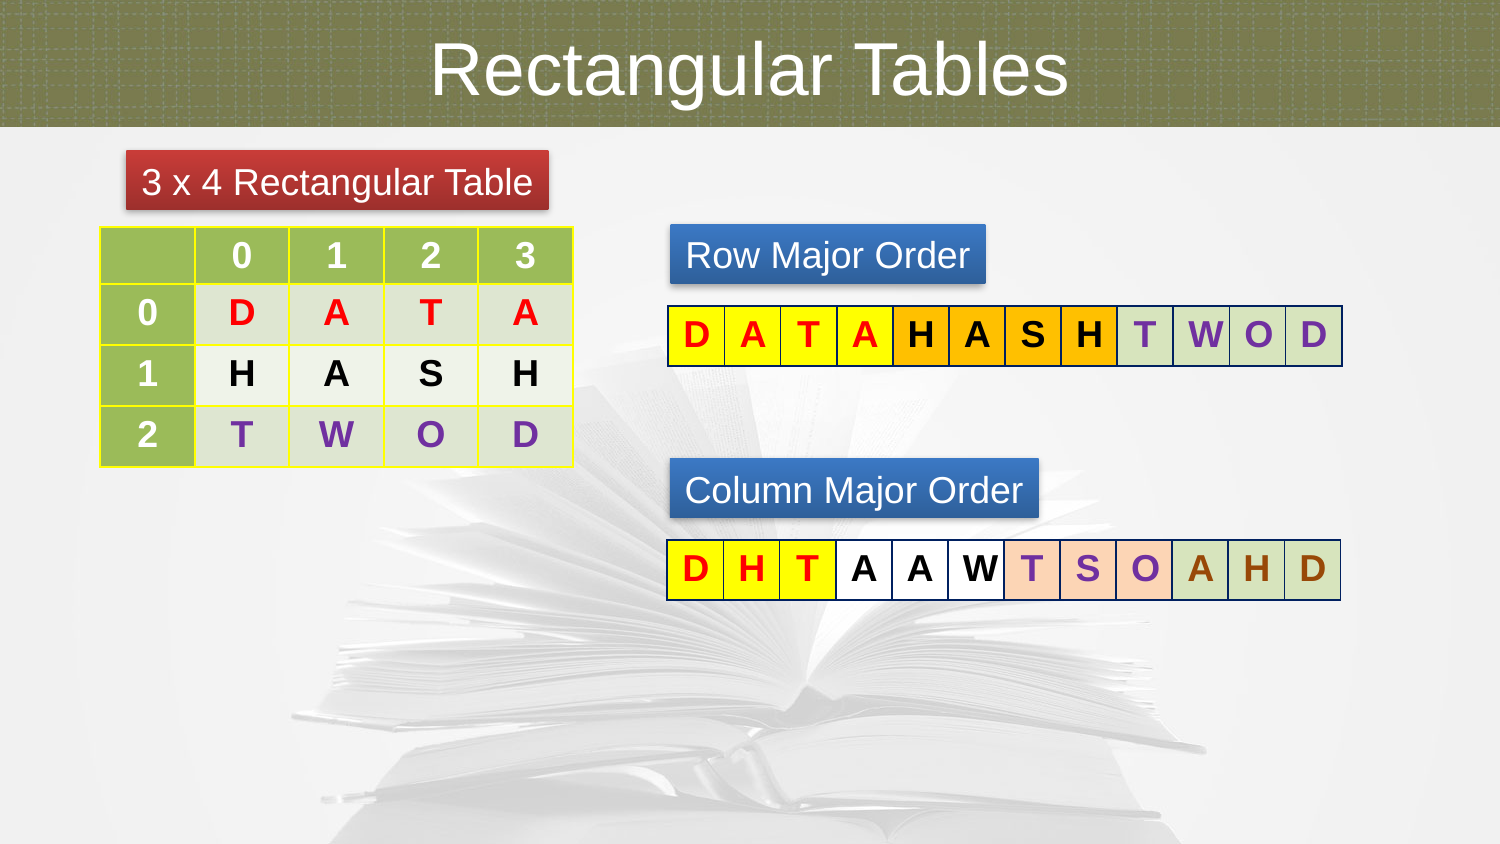

Rectangular Tables
3 x 4 Rectangular Table
Row Major Order
|  | 0 | 1 | 2 | 3 |
| --- | --- | --- | --- | --- |
| 0 | D | A | T | A |
| 1 | H | A | S | H |
| 2 | T | W | O | D |
| D | A | T | A | H | A | S | H | T | W | O | D |
| --- | --- | --- | --- | --- | --- | --- | --- | --- | --- | --- | --- |
Column Major Order
| D | H | T | A | A | W | T | S | O | A | H | D |
| --- | --- | --- | --- | --- | --- | --- | --- | --- | --- | --- | --- |